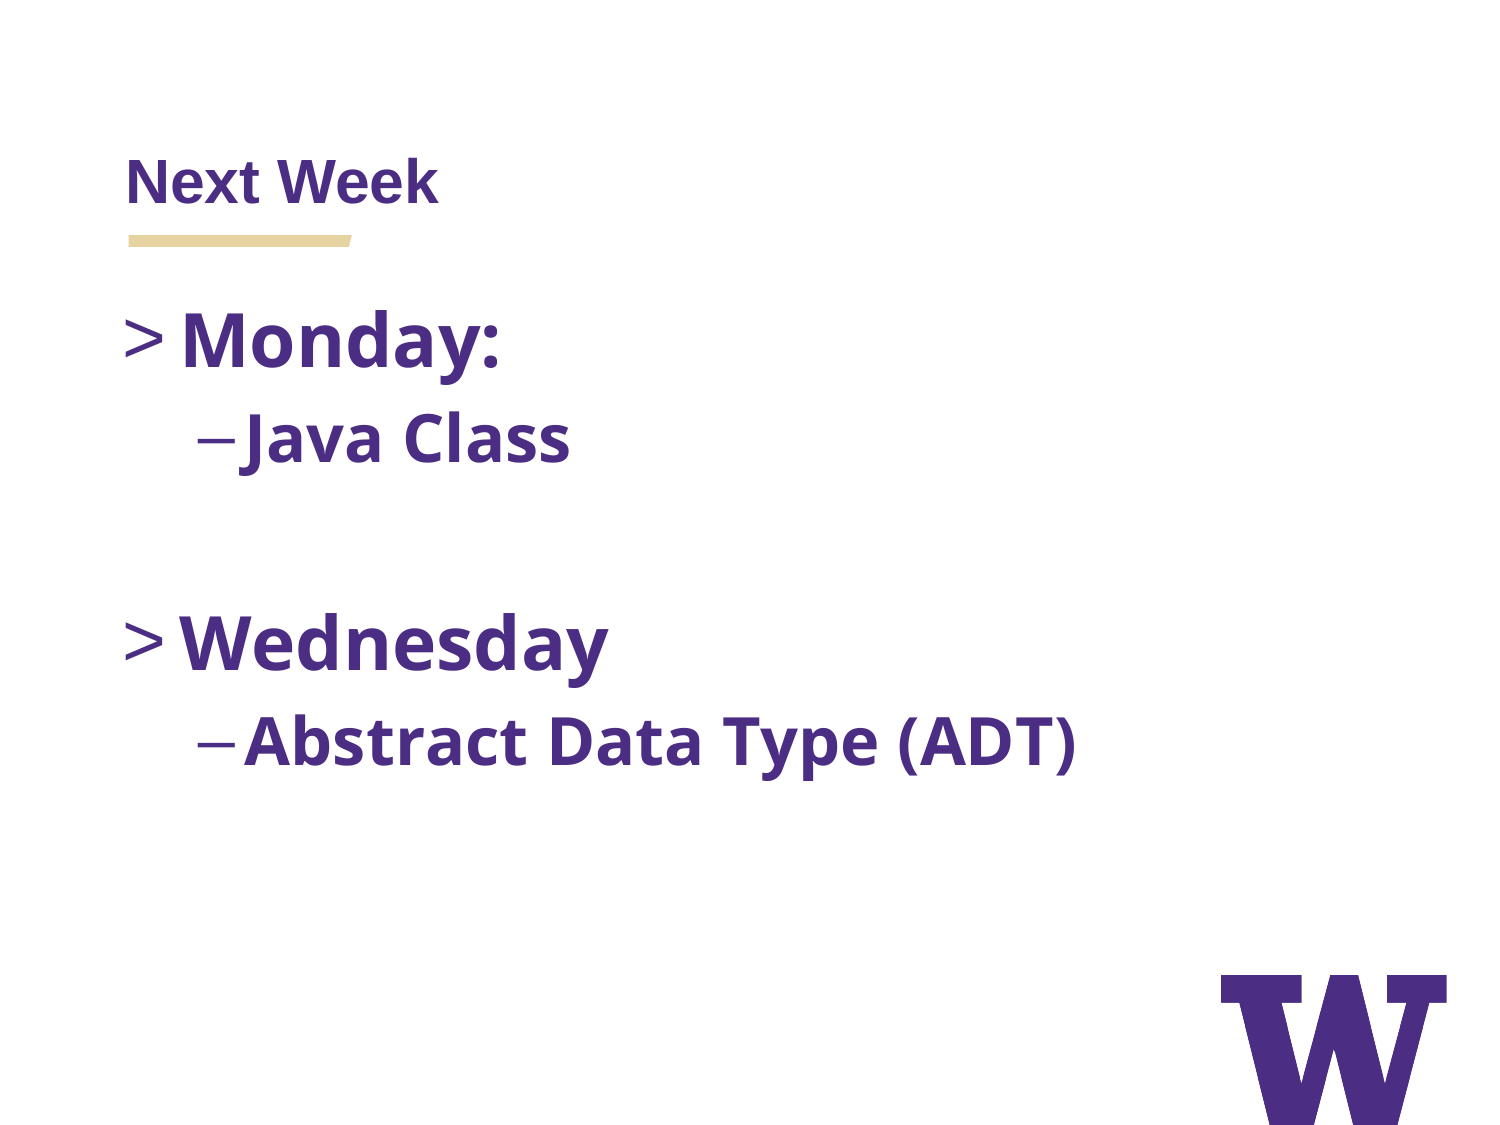

# Next Week
Monday:
Java Class

Wednesday
Abstract Data Type (ADT)